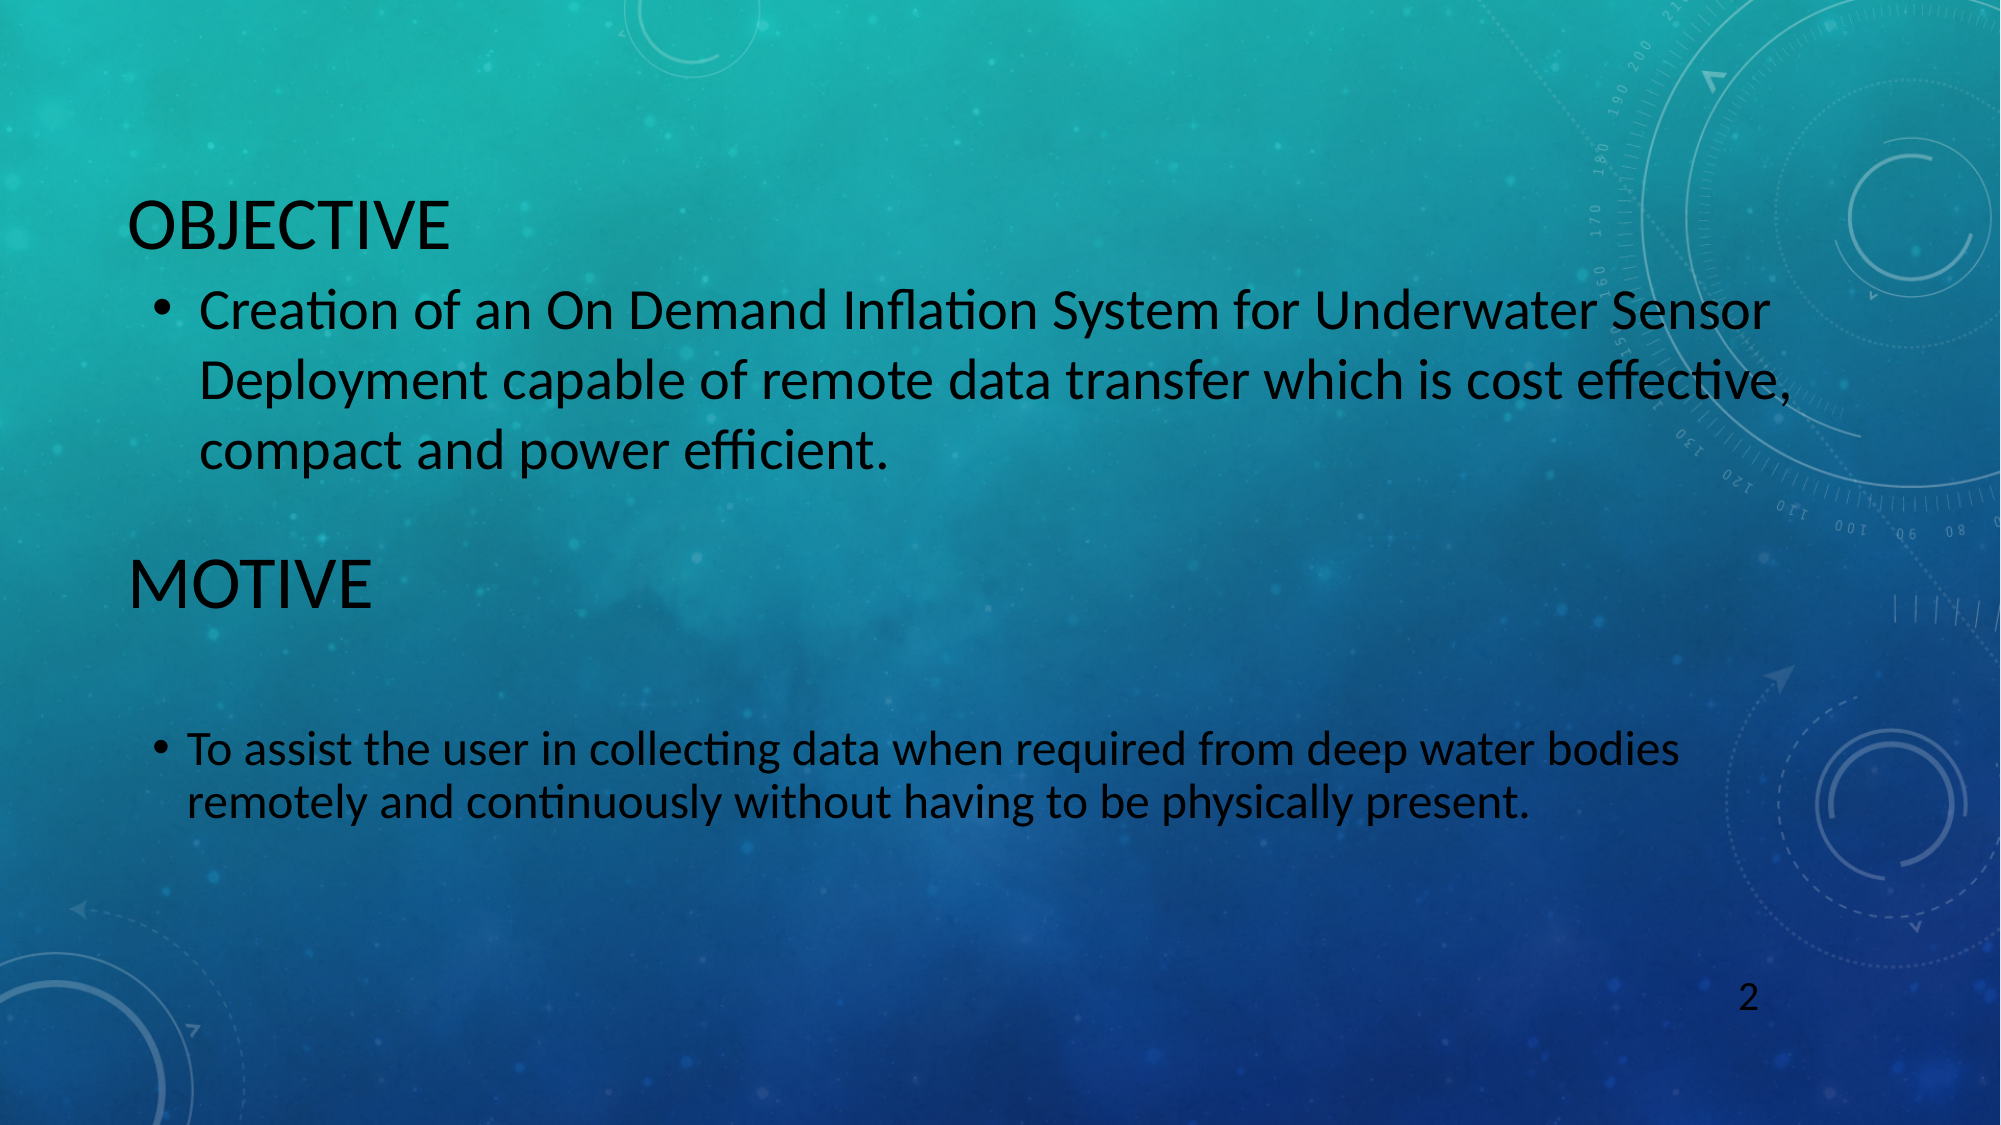

# Objective
Creation of an On Demand Inflation System for Underwater Sensor Deployment capable of remote data transfer which is cost effective, compact and power efficient.
MOTIVE
To assist the user in collecting data when required from deep water bodies remotely and continuously without having to be physically present.
2